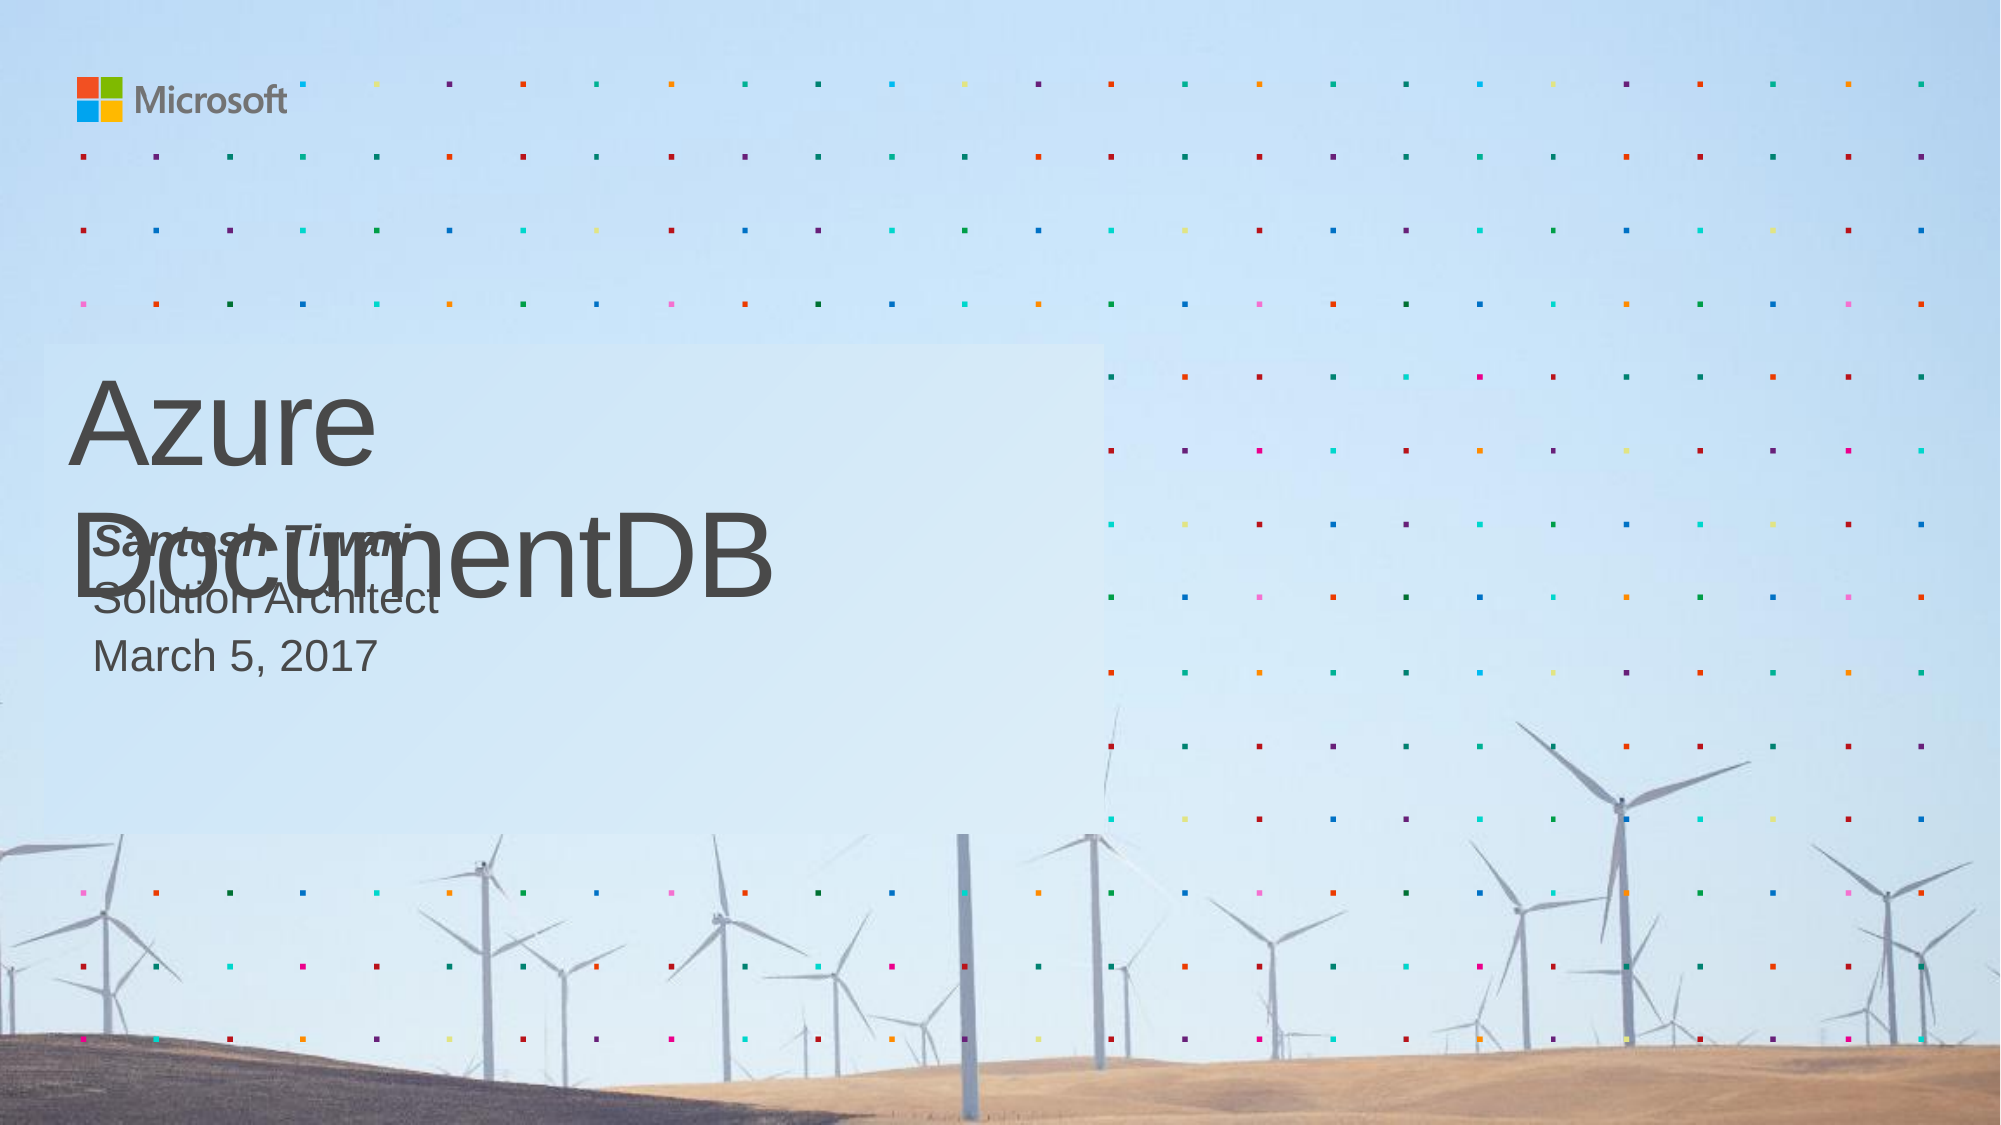

# Azure DocumentDB
Santosh Tiwari
Solution Architect
March 5, 2017